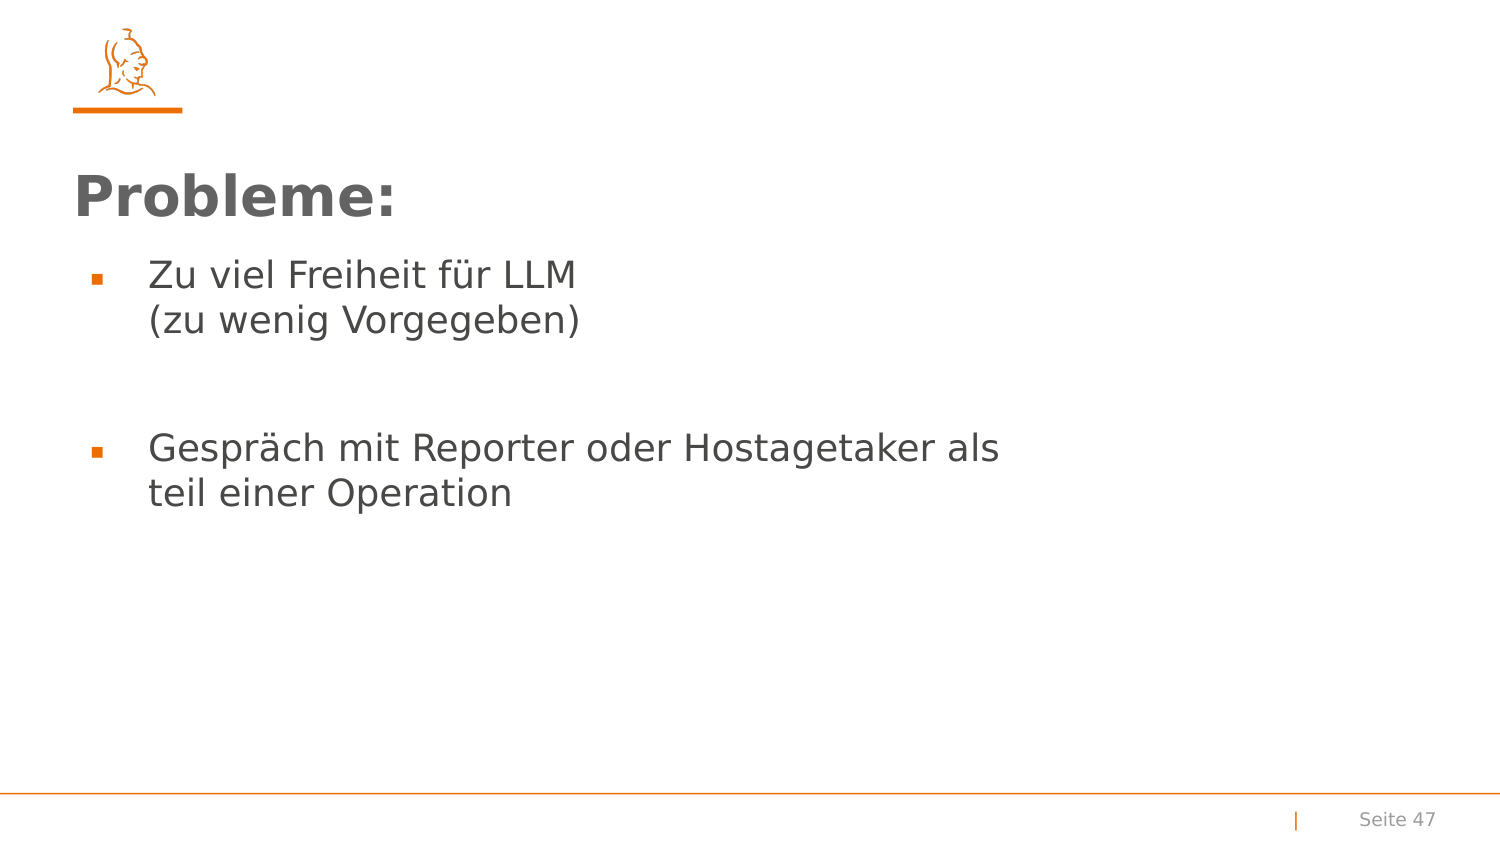

Probleme:
Zu viel Freiheit für LLM
(zu wenig Vorgegeben)

Gespräch mit Reporter oder Hostagetaker als teil einer Operation